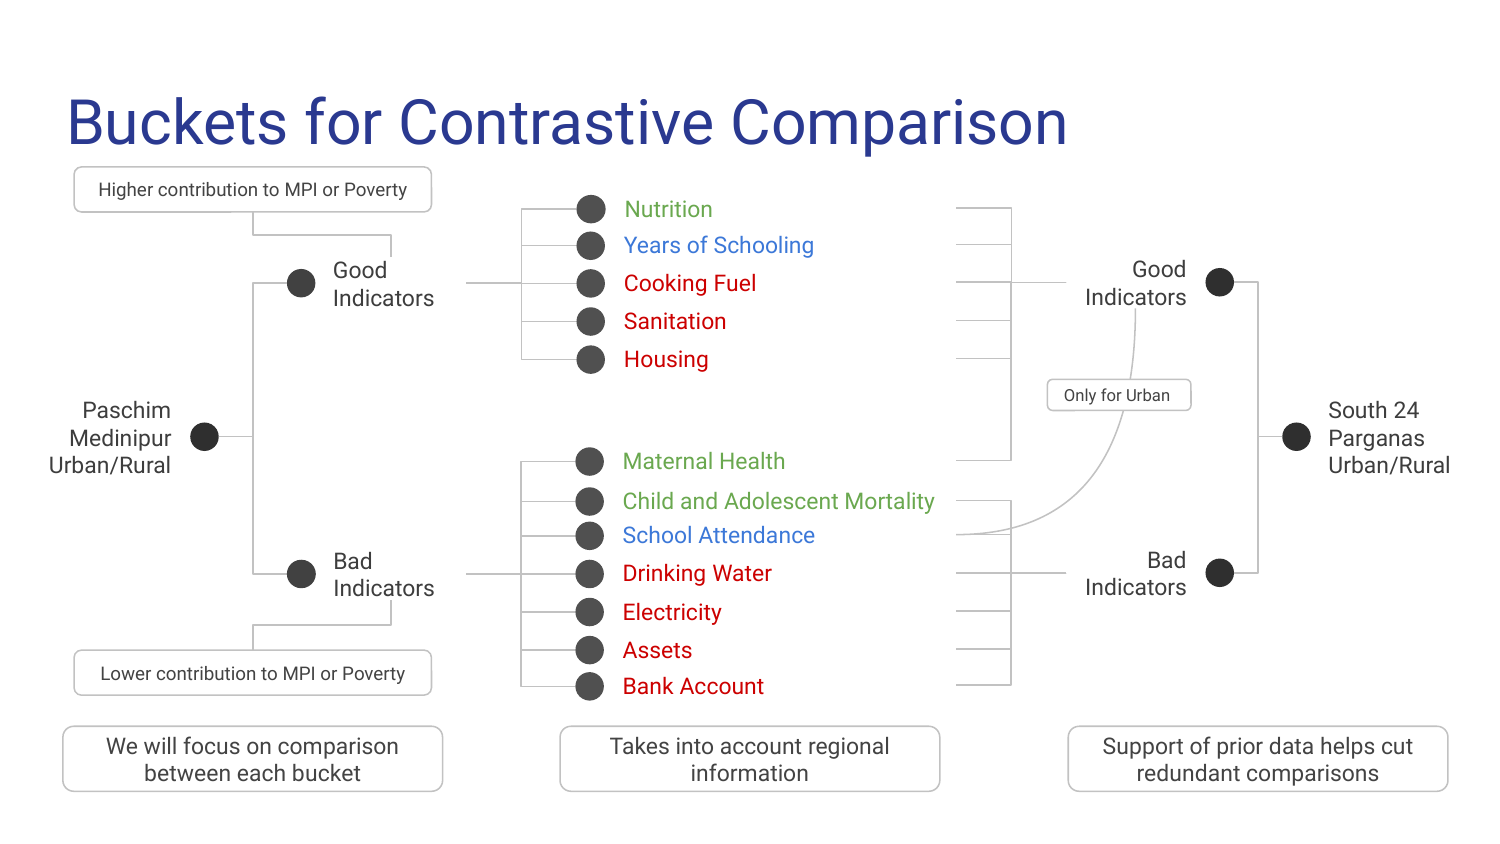

# Buckets for Contrastive Comparison
Higher contribution to MPI or Poverty
Nutrition

Years of Schooling

Cooking Fuel

Good Indicators

Good Indicators

Sanitation

Housing

Only for Urban
Paschim Medinipur
Urban/Rural

South 24 Parganas
Urban/Rural

Maternal Health

Child and Adolescent Mortality

School Attendance

Drinking Water

Bad Indicators

Bad Indicators

Electricity

Assets

Bank Account

Lower contribution to MPI or Poverty
We will focus on comparison between each bucket
Takes into account regional information
Support of prior data helps cut redundant comparisons